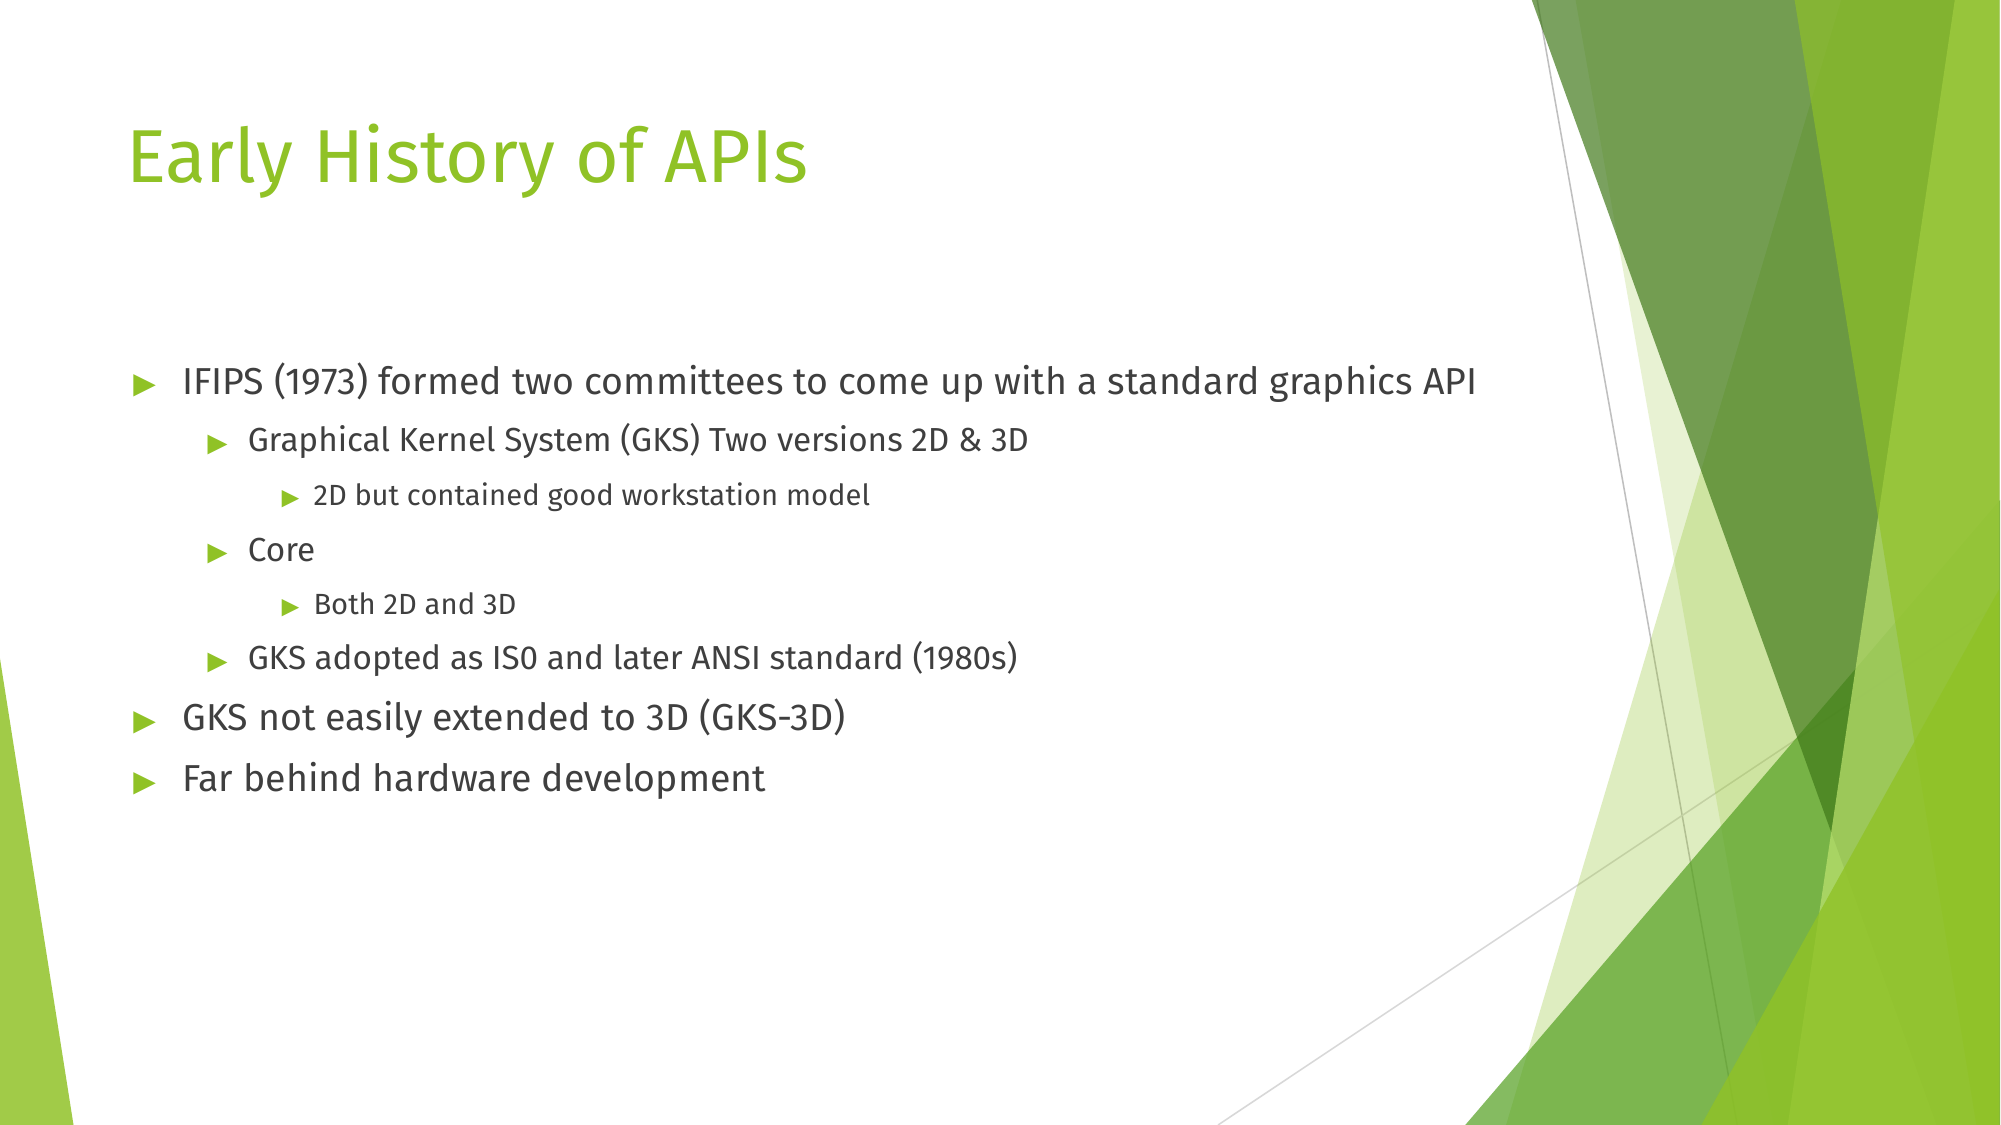

# Early History of APIs
IFIPS (1973) formed two committees to come up with a standard graphics API
Graphical Kernel System (GKS) Two versions 2D & 3D
2D but contained good workstation model
Core
Both 2D and 3D
GKS adopted as IS0 and later ANSI standard (1980s)
GKS not easily extended to 3D (GKS-3D)
Far behind hardware development